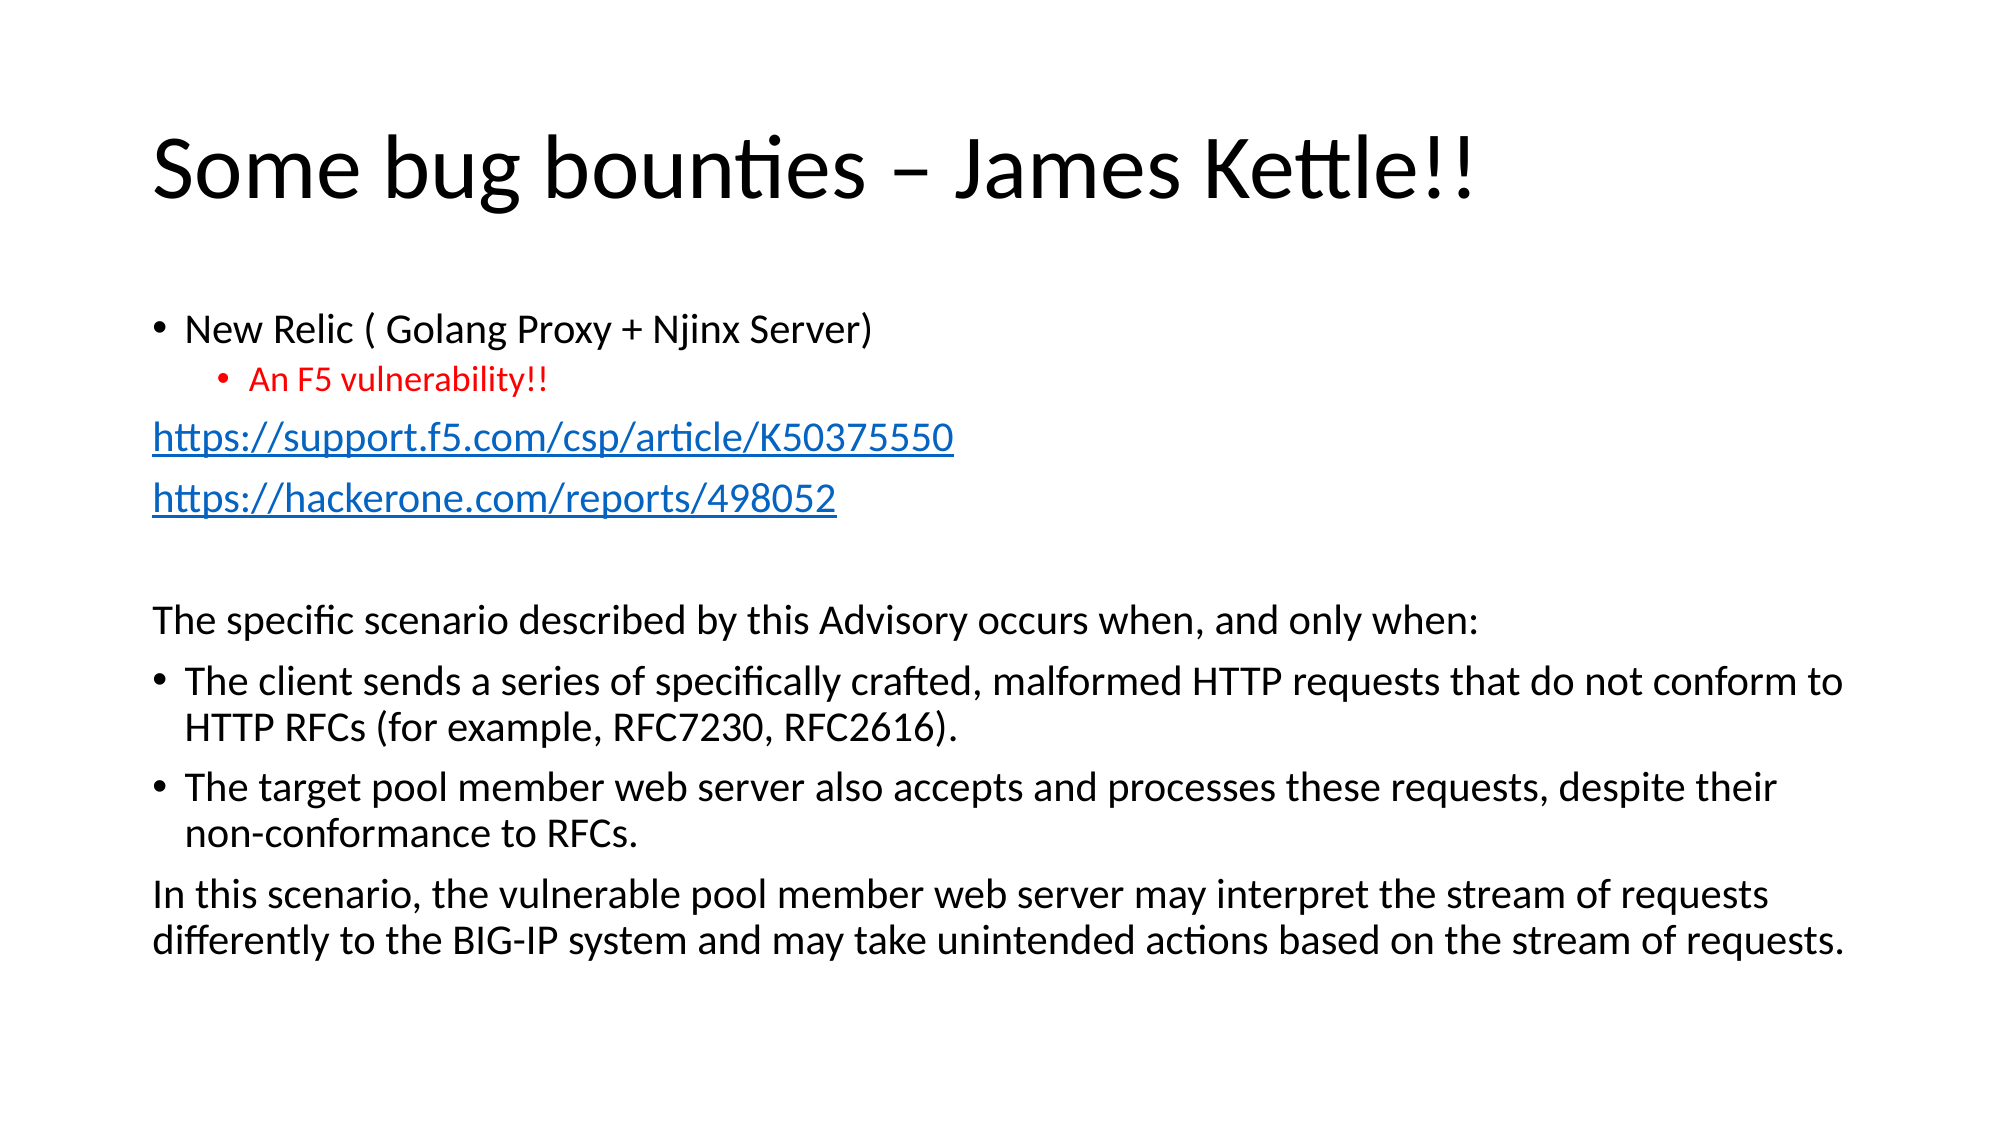

# Some bug bounties – James Kettle!!
New Relic ( Golang Proxy + Njinx Server)
An F5 vulnerability!!
https://support.f5.com/csp/article/K50375550
https://hackerone.com/reports/498052

The specific scenario described by this Advisory occurs when, and only when:
The client sends a series of specifically crafted, malformed HTTP requests that do not conform to HTTP RFCs (for example, RFC7230, RFC2616).
The target pool member web server also accepts and processes these requests, despite their non-conformance to RFCs.
In this scenario, the vulnerable pool member web server may interpret the stream of requests differently to the BIG-IP system and may take unintended actions based on the stream of requests.